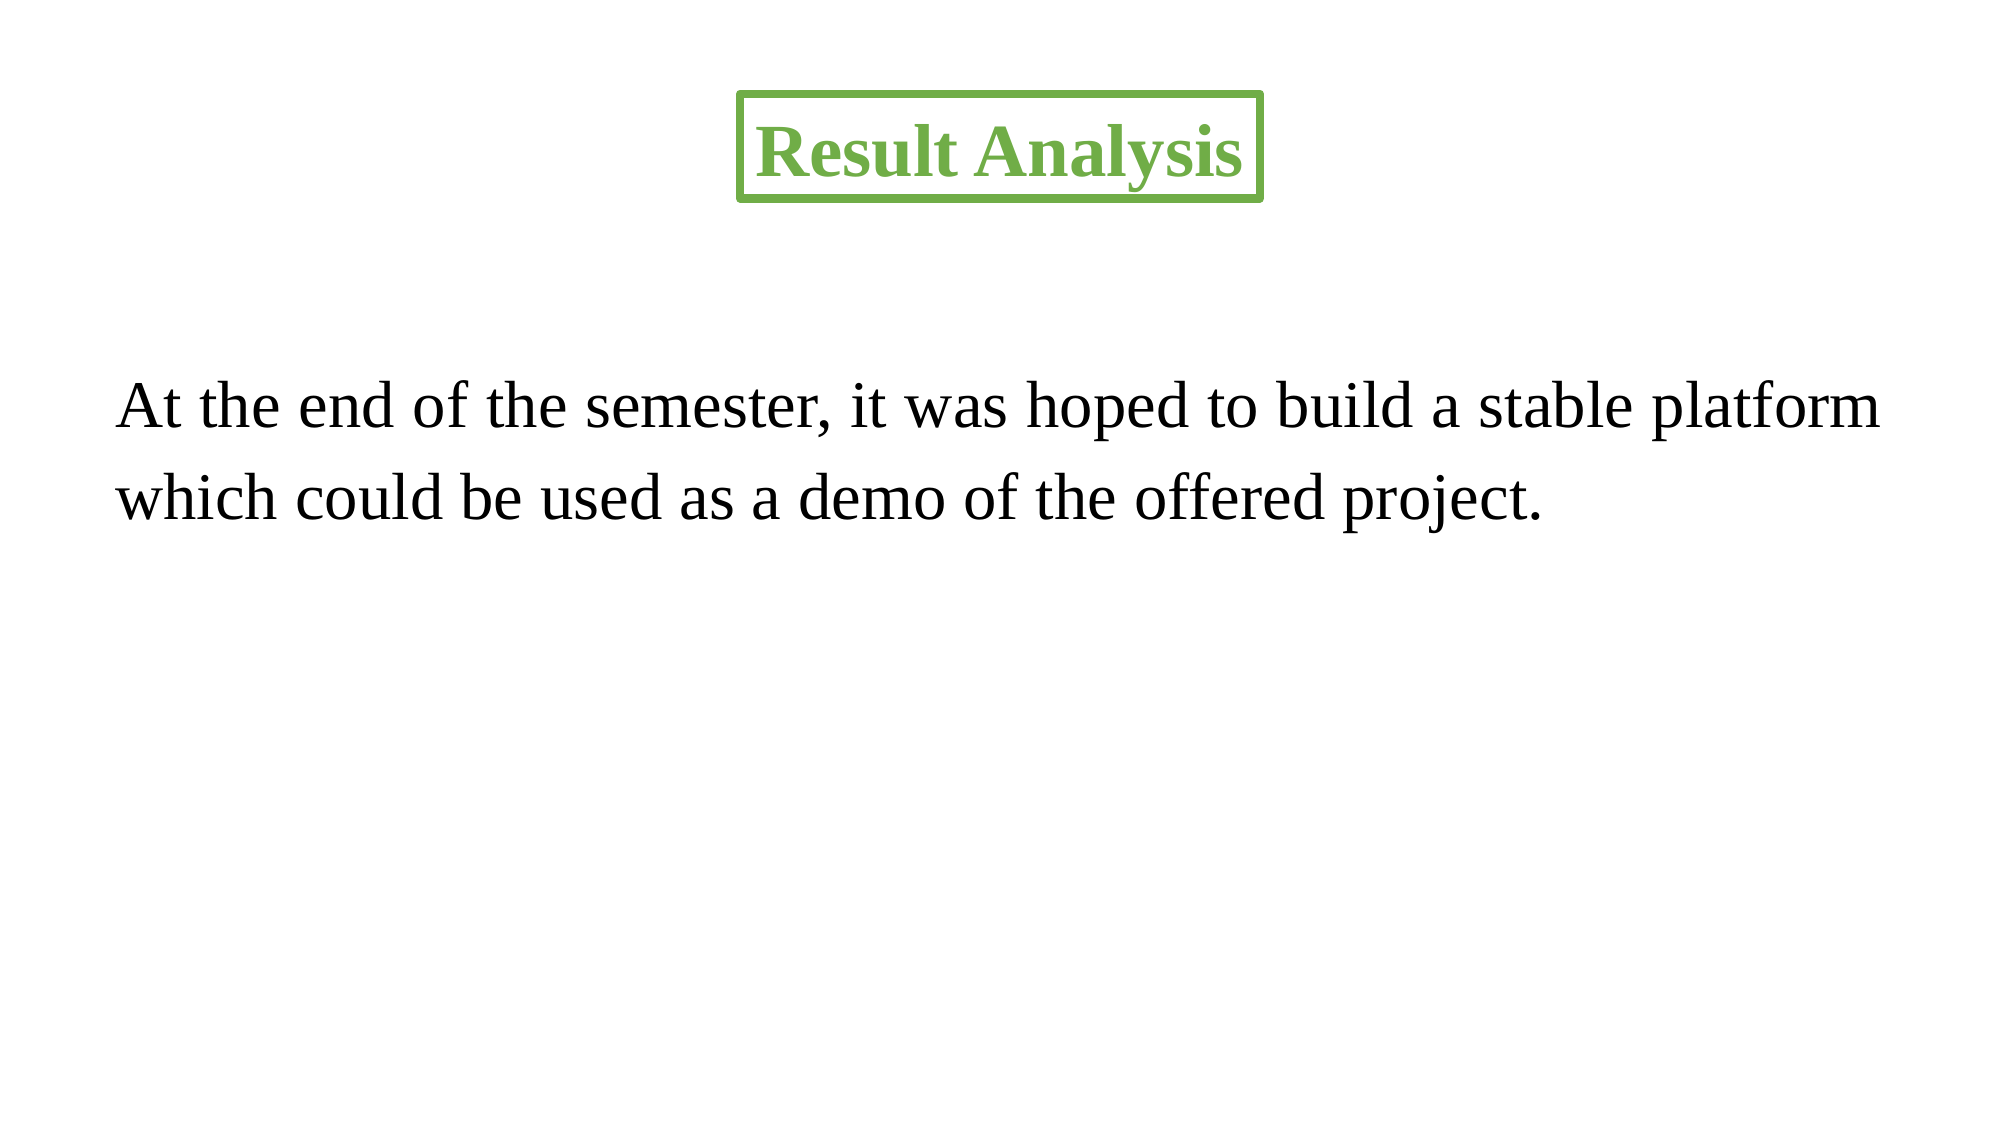

Result Analysis
At the end of the semester, it was hoped to build a stable platform which could be used as a demo of the offered project.